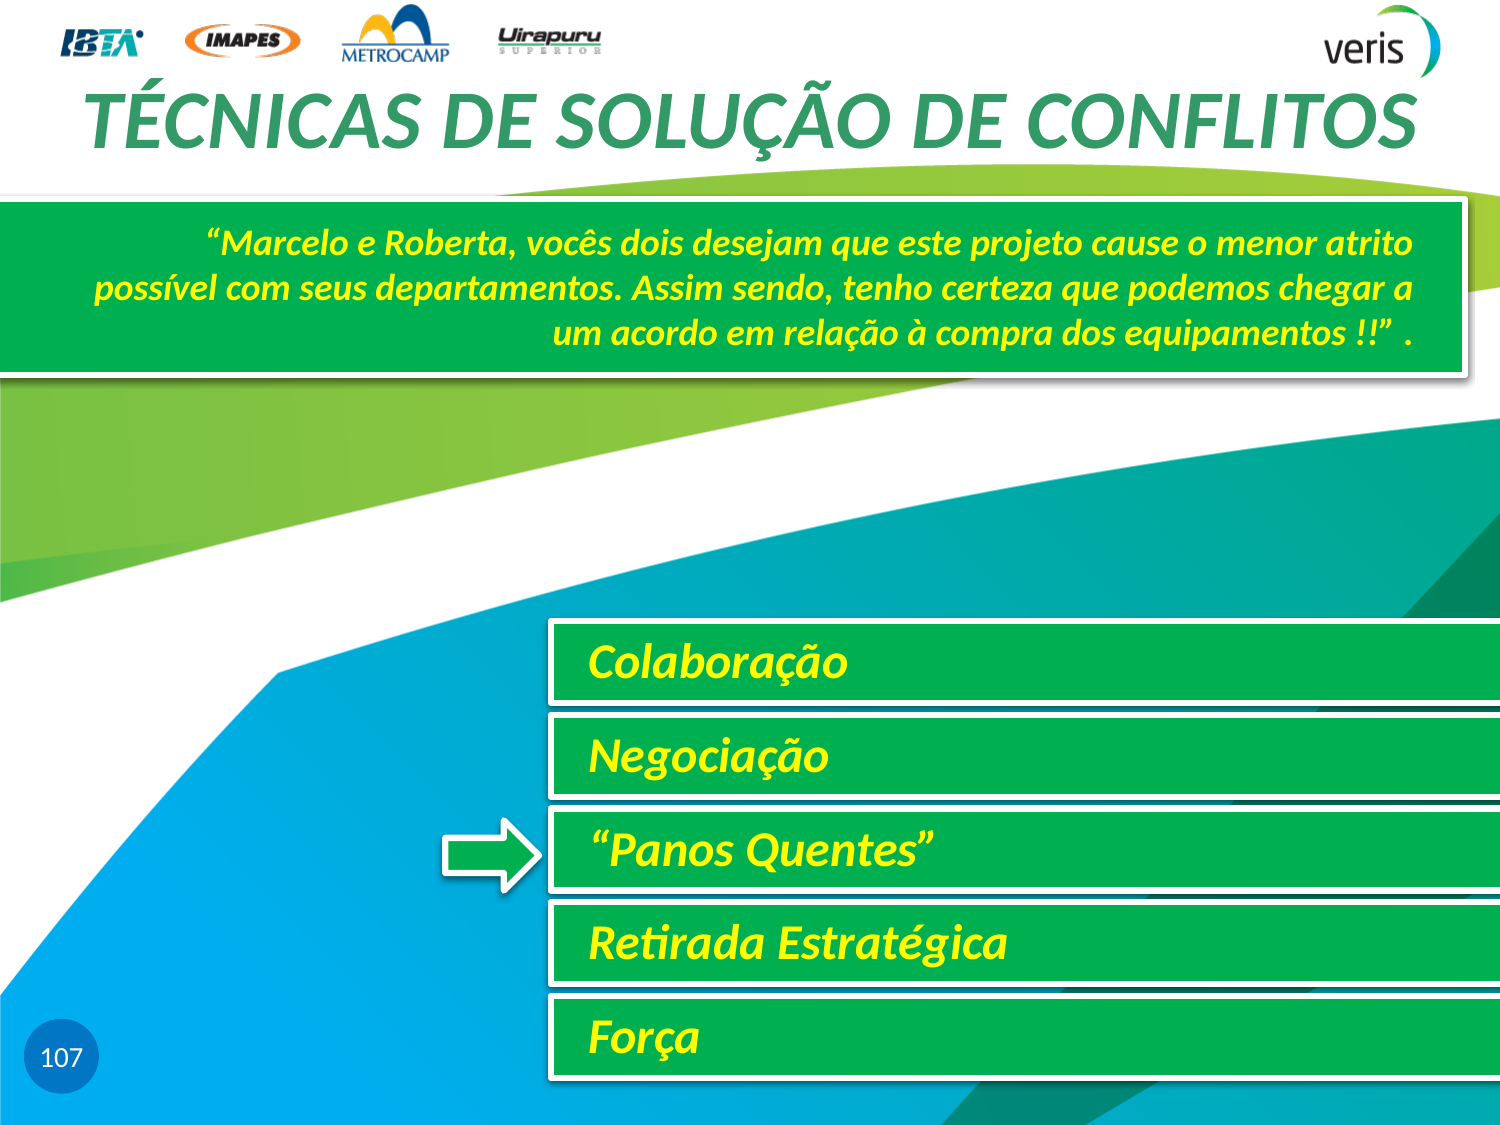

# TÉCNICAS DE SOLUÇÃO DE CONFLITOS

“Marcelo e Roberta, vocês dois desejam que este projeto cause o menor atrito possível com seus departamentos. Assim sendo, tenho certeza que podemos chegar a um acordo em relação à compra dos equipamentos !!” .
  Colaboração
  Negociação
  “Panos Quentes”

  Retirada Estratégica
  Força
107